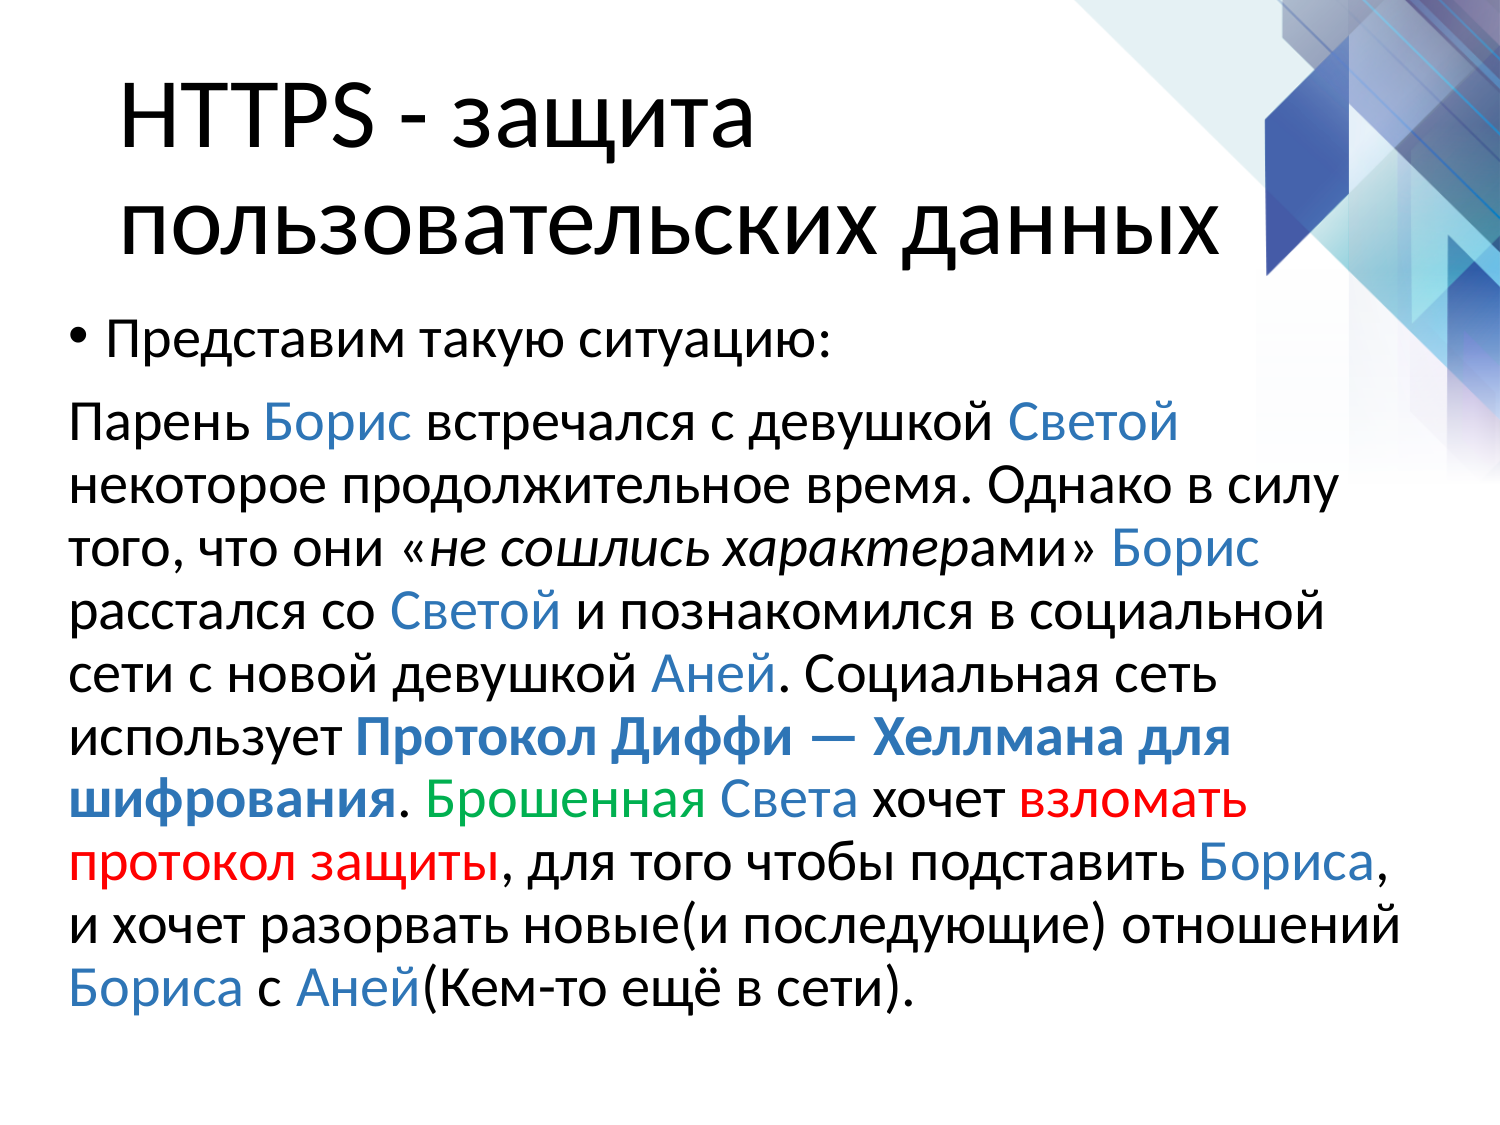

# HTTPS - защита пользовательских данных
Представим такую ситуацию:
Парень Борис встречался с девушкой Светой некоторое продолжительное время. Однако в силу того, что они «не сошлись характерами» Борис расстался со Светой и познакомился в социальной сети с новой девушкой Аней. Социальная сеть использует Протокол Диффи — Хеллмана для шифрования. Брошенная Света хочет взломать протокол защиты, для того чтобы подставить Бориса, и хочет разорвать новые(и последующие) отношений Бориса с Аней(Кем-то ещё в сети).